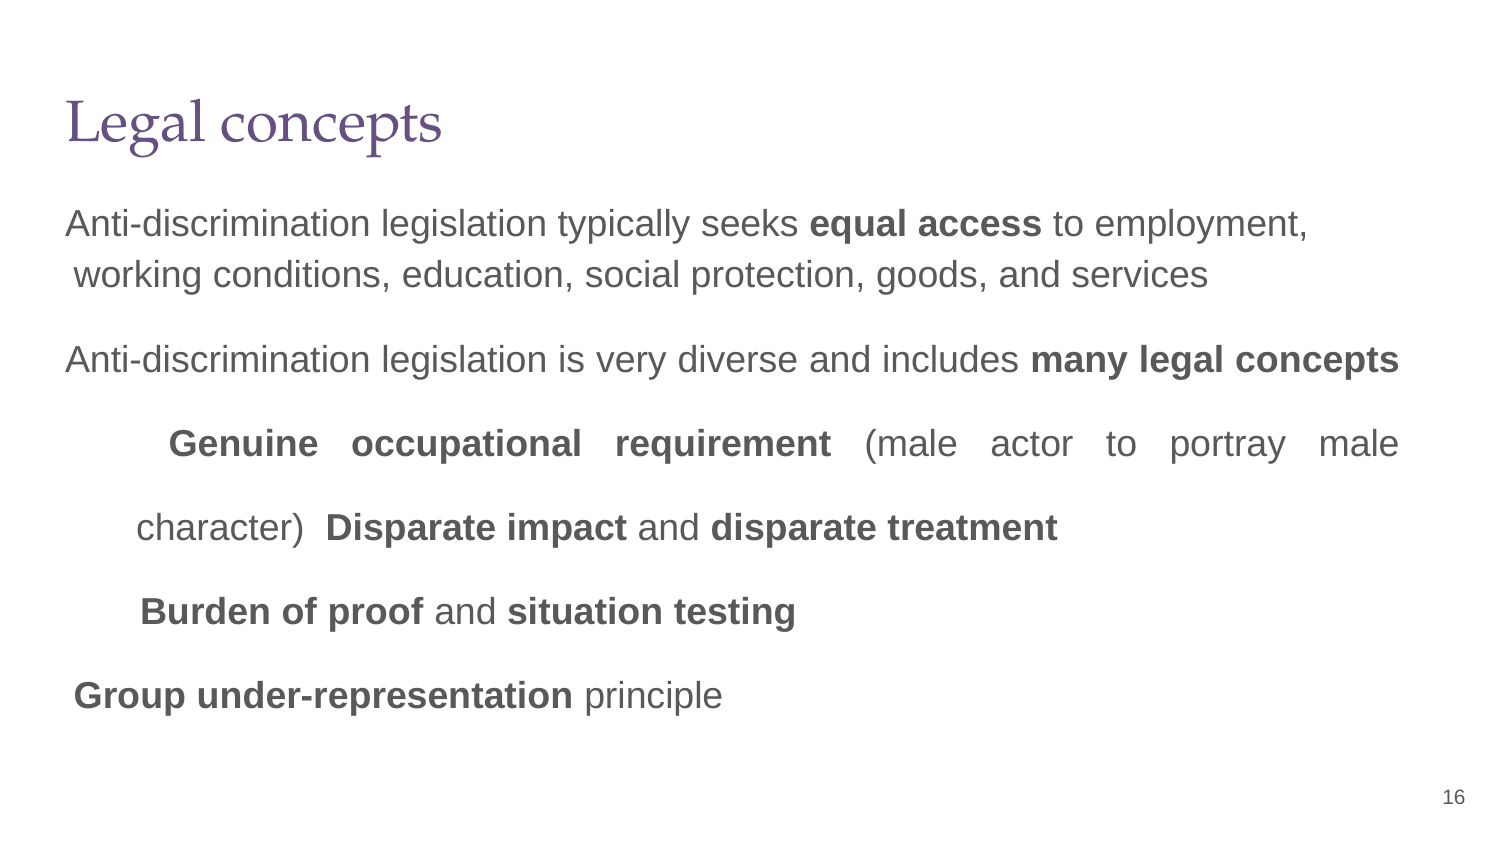

# Legal concepts
Anti-discrimination legislation typically seeks equal access to employment,  working conditions, education, social protection, goods, and services
Anti-discrimination legislation is very diverse and includes many legal concepts  Genuine occupational requirement (male actor to portray male character)  Disparate impact and disparate treatment
Burden of proof and situation testing  Group under-representation principle
16